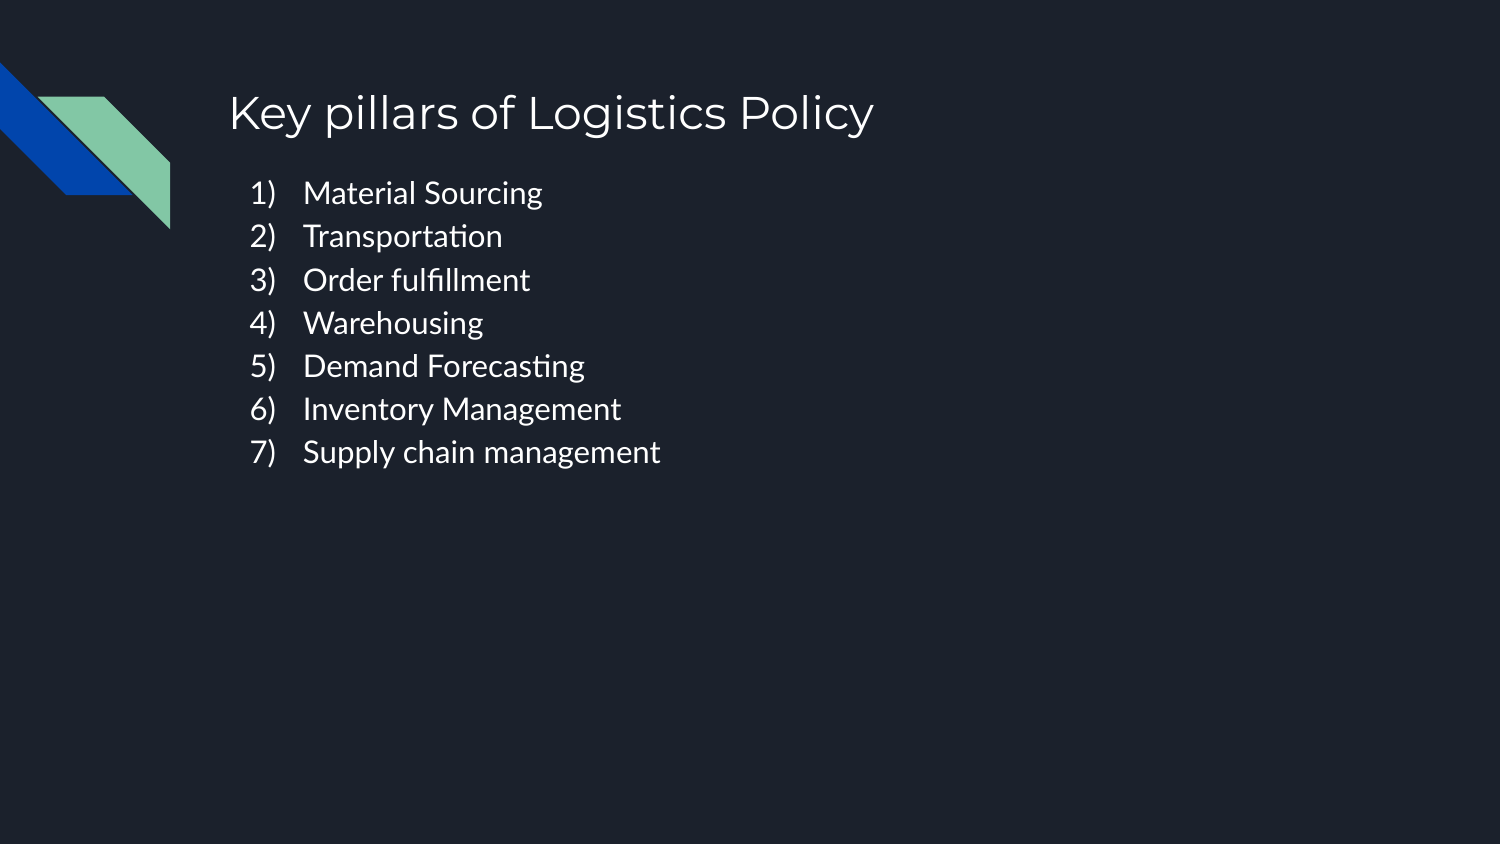

# Key pillars of Logistics Policy
Material Sourcing
Transportation
Order fulfillment
Warehousing
Demand Forecasting
Inventory Management
Supply chain management